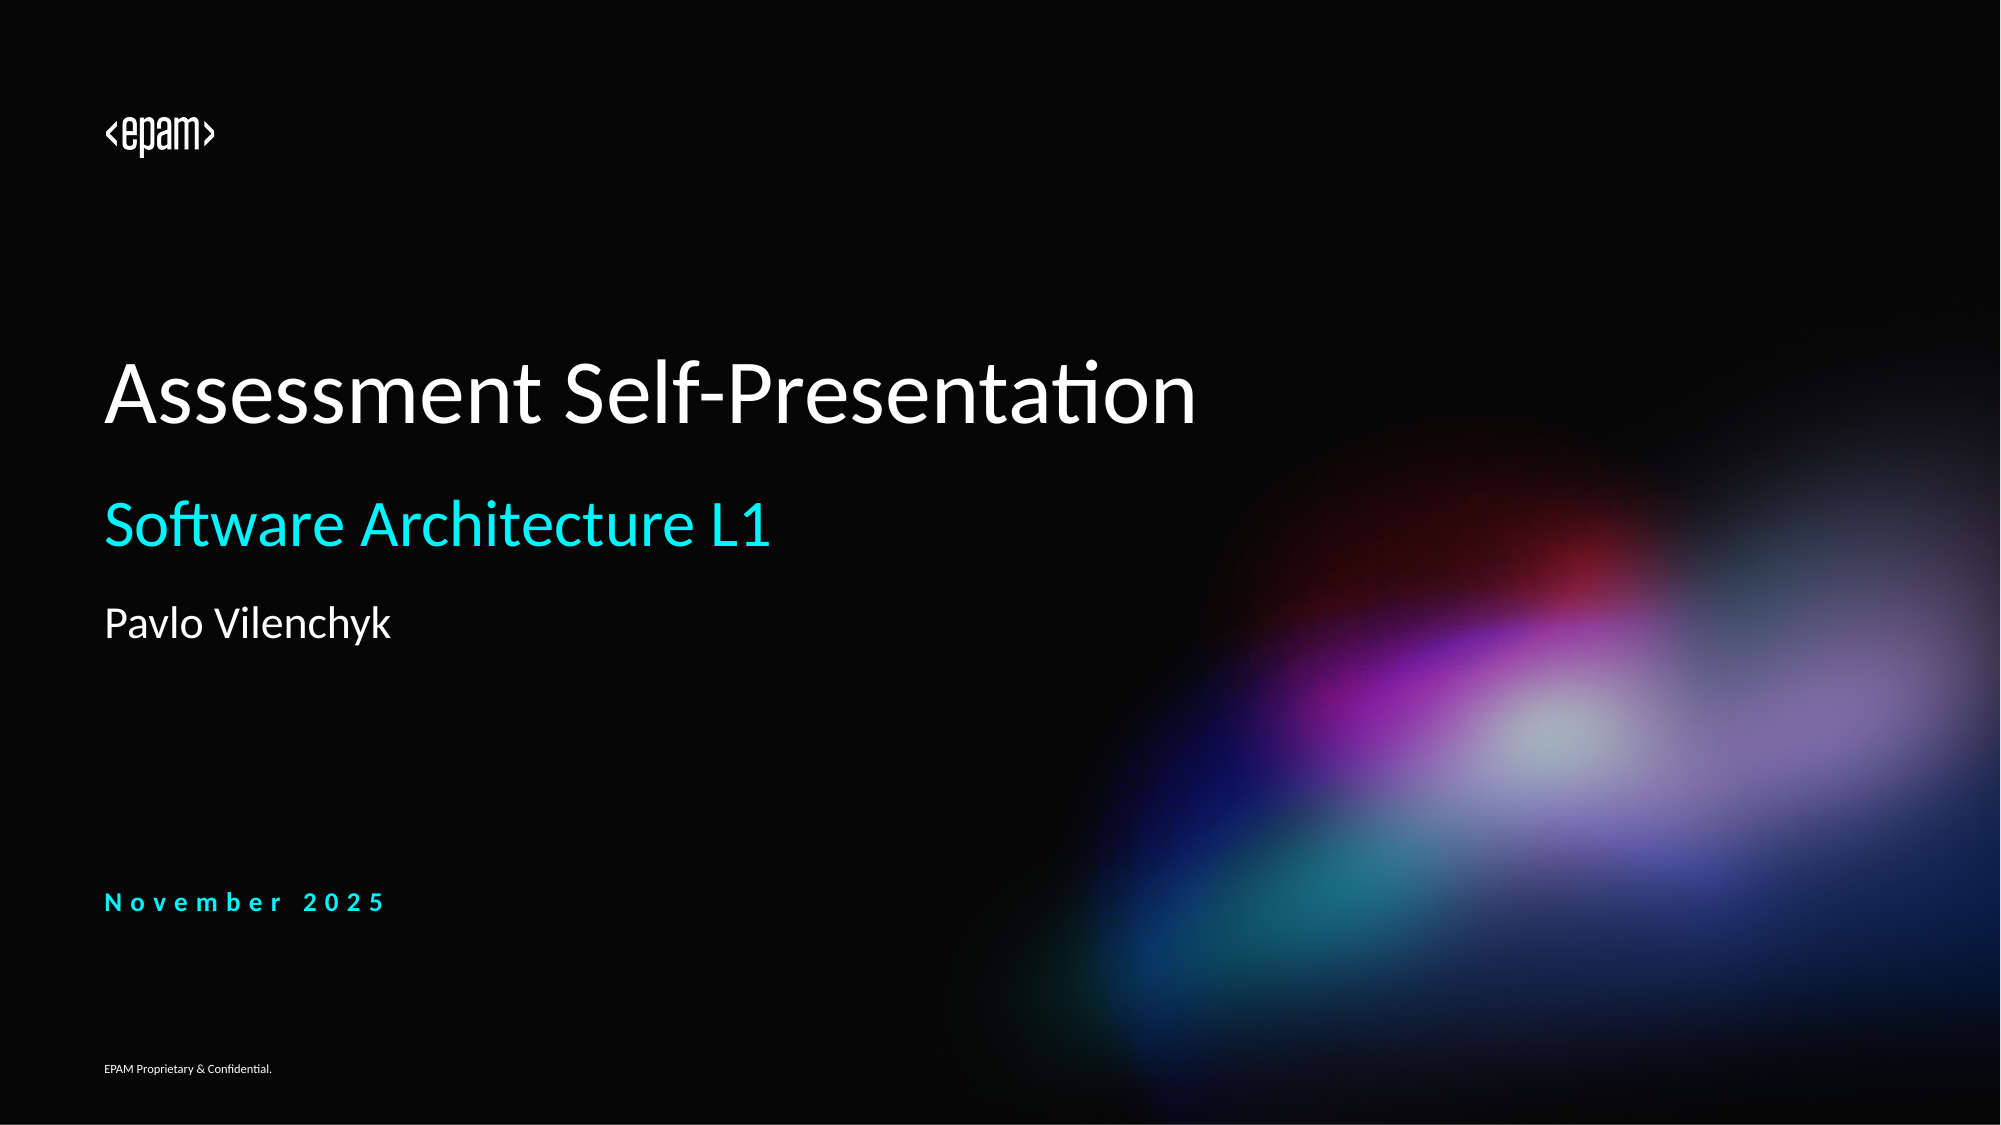

Assessment Self-Presentation
Software Architecture L1
Pavlo Vilenchyk
November 2025
EPAM Proprietary & Confidential.